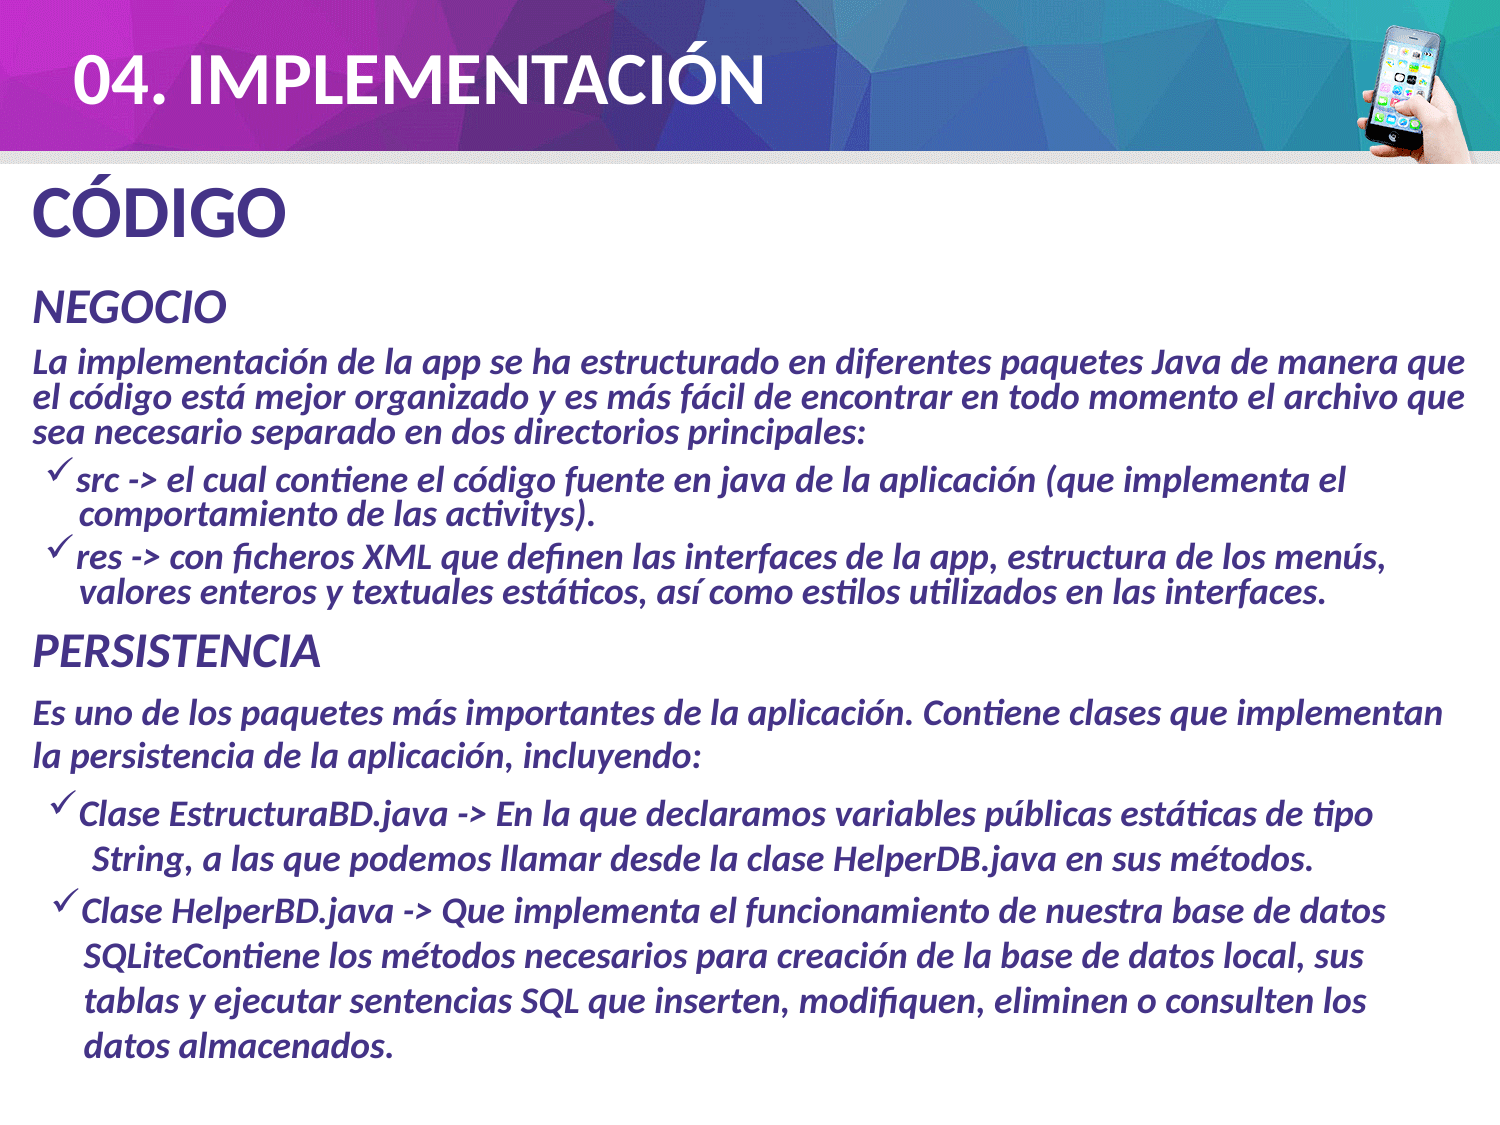

# 04. IMPLEMENTACIÓN
CÓDIGO
NEGOCIO
La implementación de la app se ha estructurado en diferentes paquetes Java de manera que el código está mejor organizado y es más fácil de encontrar en todo momento el archivo que sea necesario separado en dos directorios principales:
src -> el cual contiene el código fuente en java de la aplicación (que implementa el
    comportamiento de las activitys).
res -> con ficheros XML que definen las interfaces de la app, estructura de los menús,
    valores enteros y textuales estáticos, así como estilos utilizados en las interfaces.

PERSISTENCIA
Es uno de los paquetes más importantes de la aplicación. Contiene clases que implementan
la persistencia de la aplicación, incluyendo:
Clase EstructuraBD.java -> En la que declaramos variables públicas estáticas de tipo
       String, a las que podemos llamar desde la clase HelperDB.java en sus métodos.
Clase HelperBD.java -> Que implementa el funcionamiento de nuestra base de datos
      SQLiteContiene los métodos necesarios para creación de la base de datos local, sus
      tablas y ejecutar sentencias SQL que inserten, modifiquen, eliminen o consulten los
      datos almacenados.